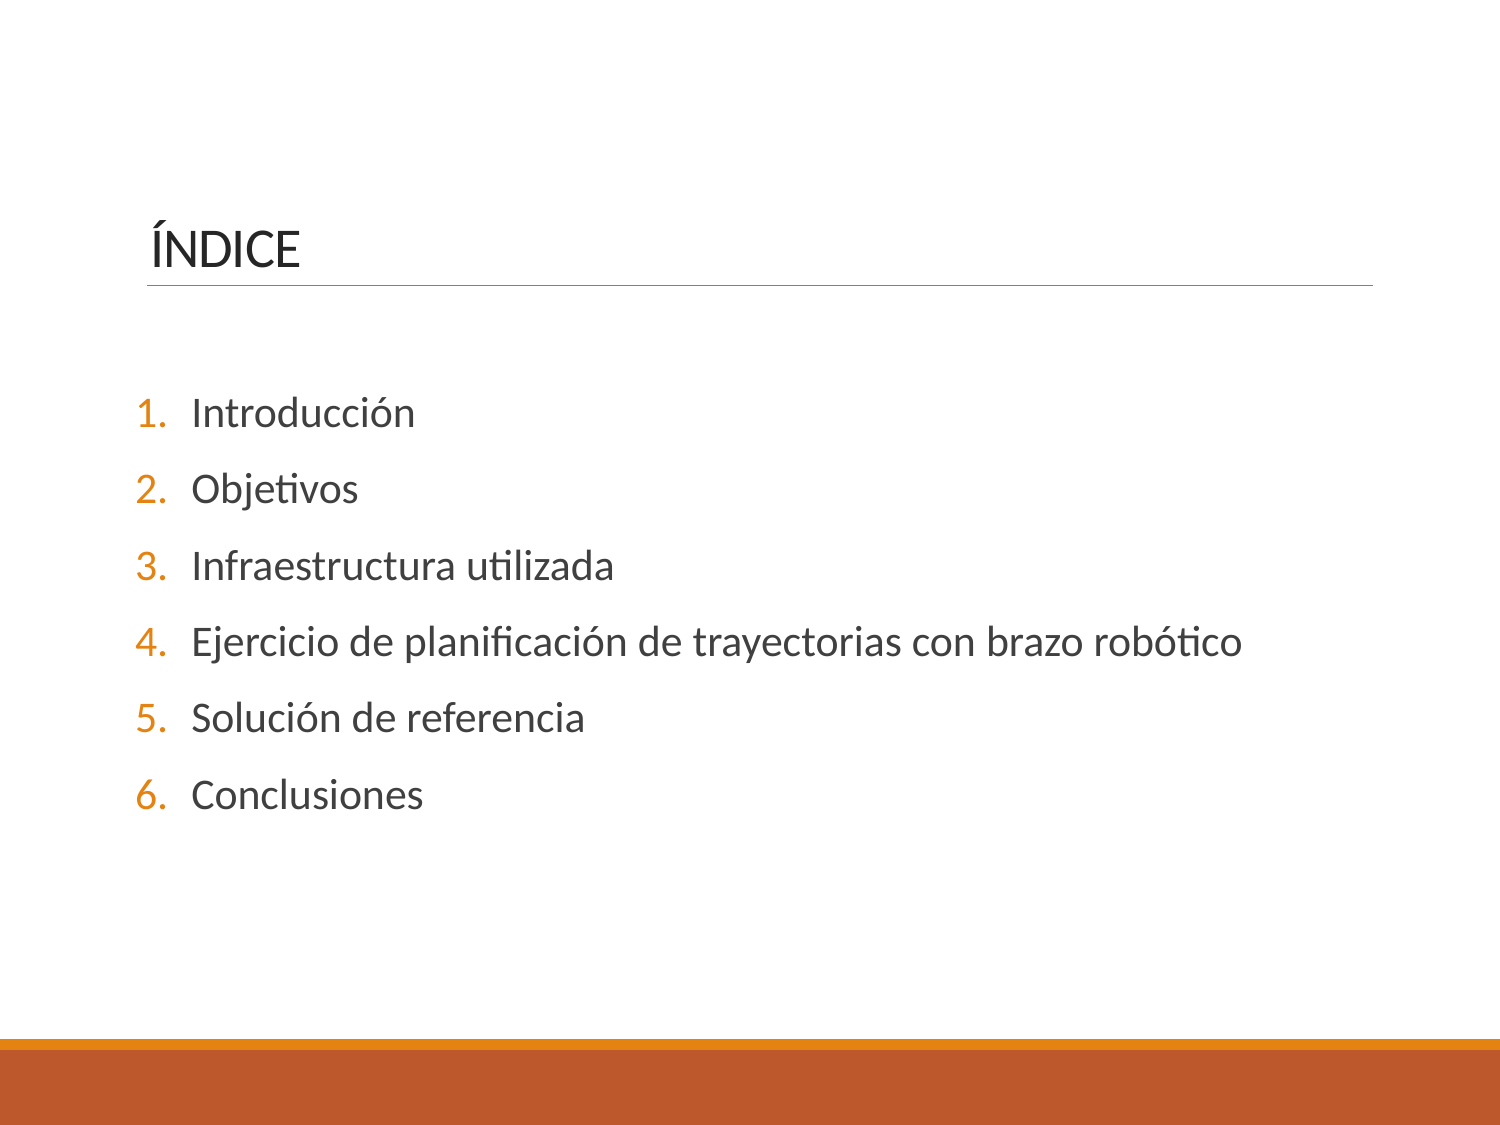

# ÍNDICE

Introducción
Objetivos
Infraestructura utilizada
Ejercicio de planificación de trayectorias con brazo robótico
Solución de referencia
Conclusiones